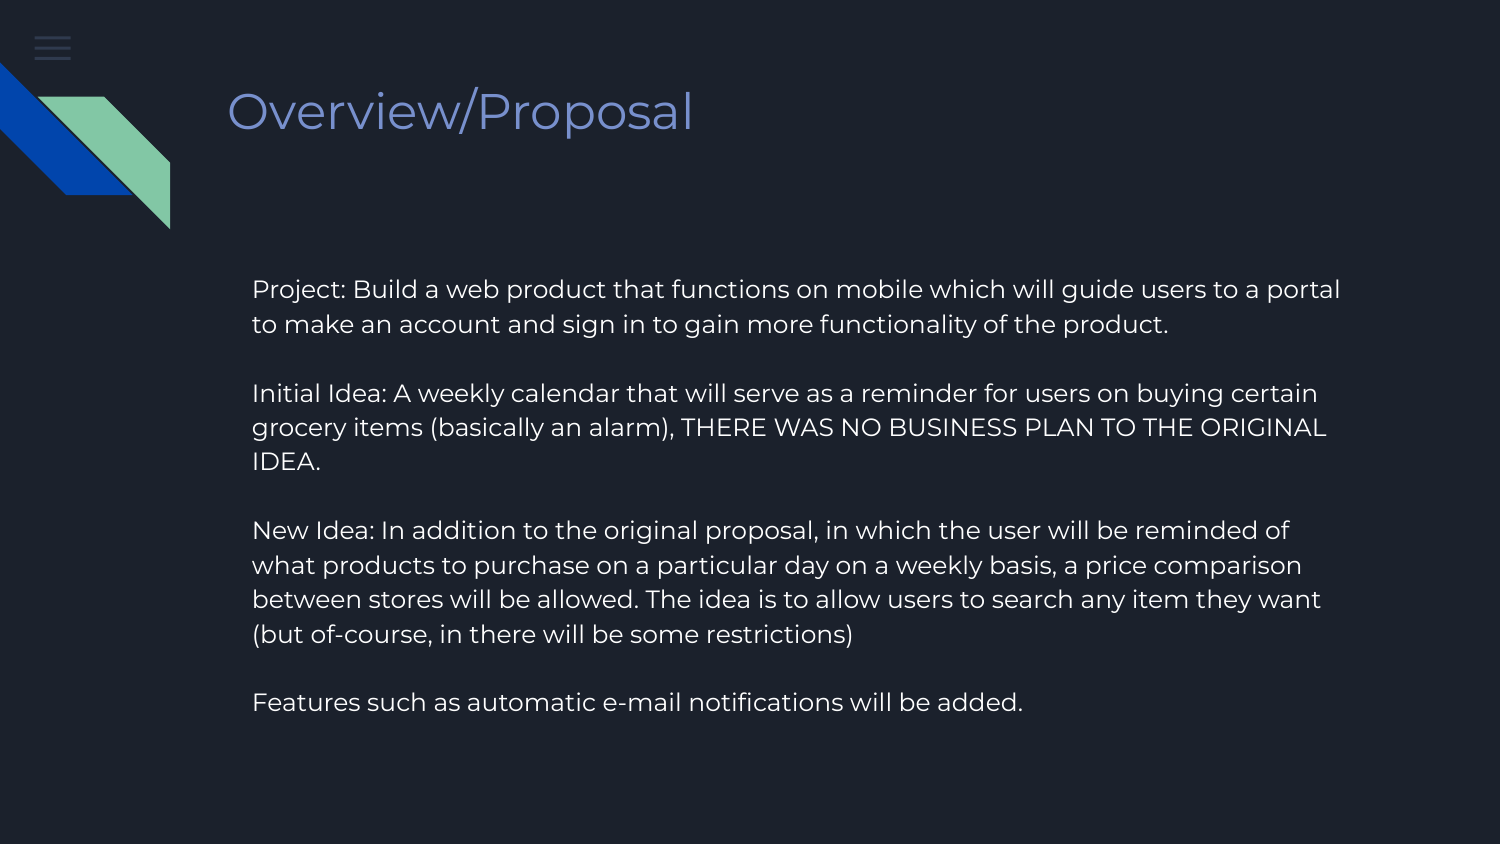

# Overview/Proposal
Project: Build a web product that functions on mobile which will guide users to a portal to make an account and sign in to gain more functionality of the product.

Initial Idea: A weekly calendar that will serve as a reminder for users on buying certain grocery items (basically an alarm), THERE WAS NO BUSINESS PLAN TO THE ORIGINAL IDEA.

New Idea: In addition to the original proposal, in which the user will be reminded of what products to purchase on a particular day on a weekly basis, a price comparison between stores will be allowed. The idea is to allow users to search any item they want (but of-course, in there will be some restrictions)

Features such as automatic e-mail notifications will be added.